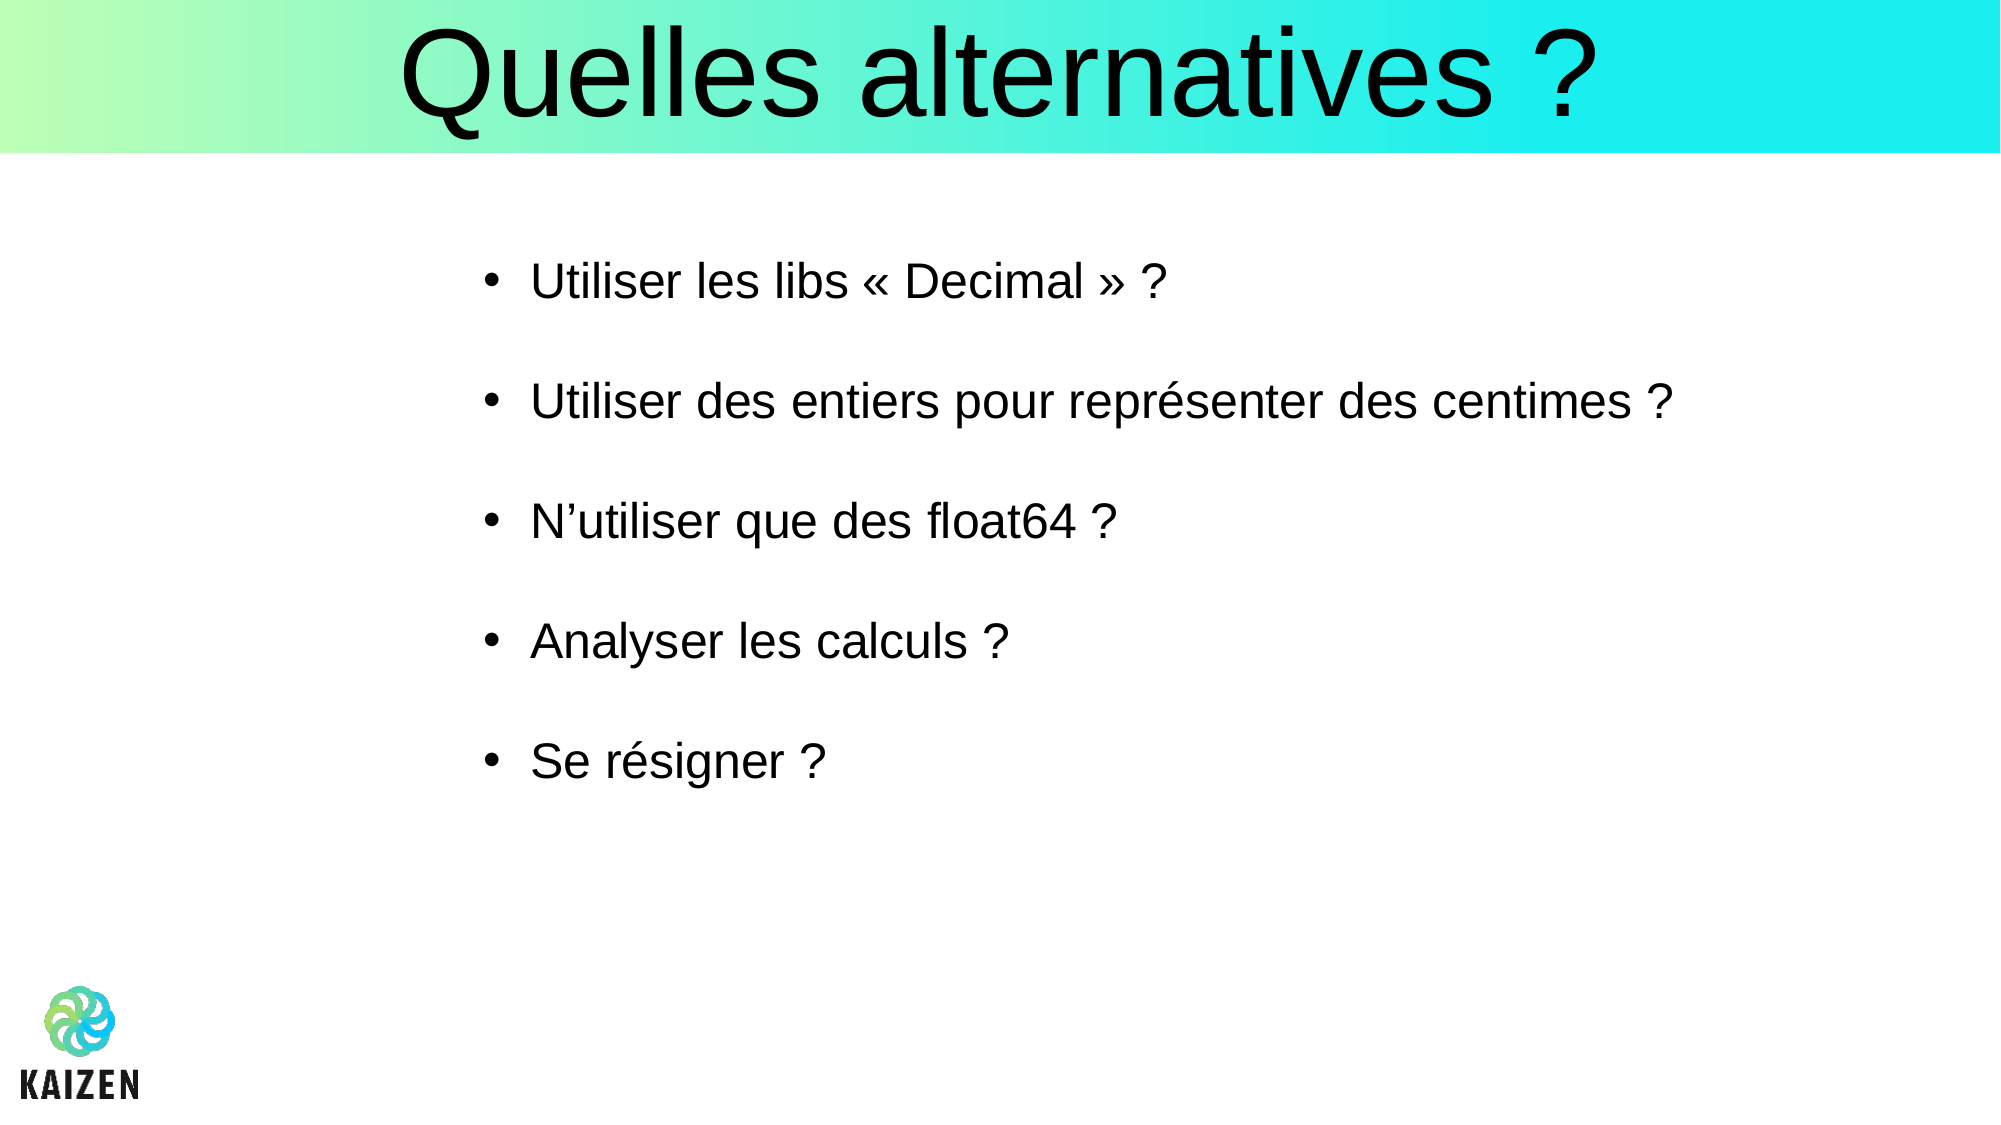

# Quelles alternatives ?
Utiliser les libs « Decimal » ?
Utiliser des entiers pour représenter des centimes ?
N’utiliser que des float64 ?
Analyser les calculs ?
Se résigner ?